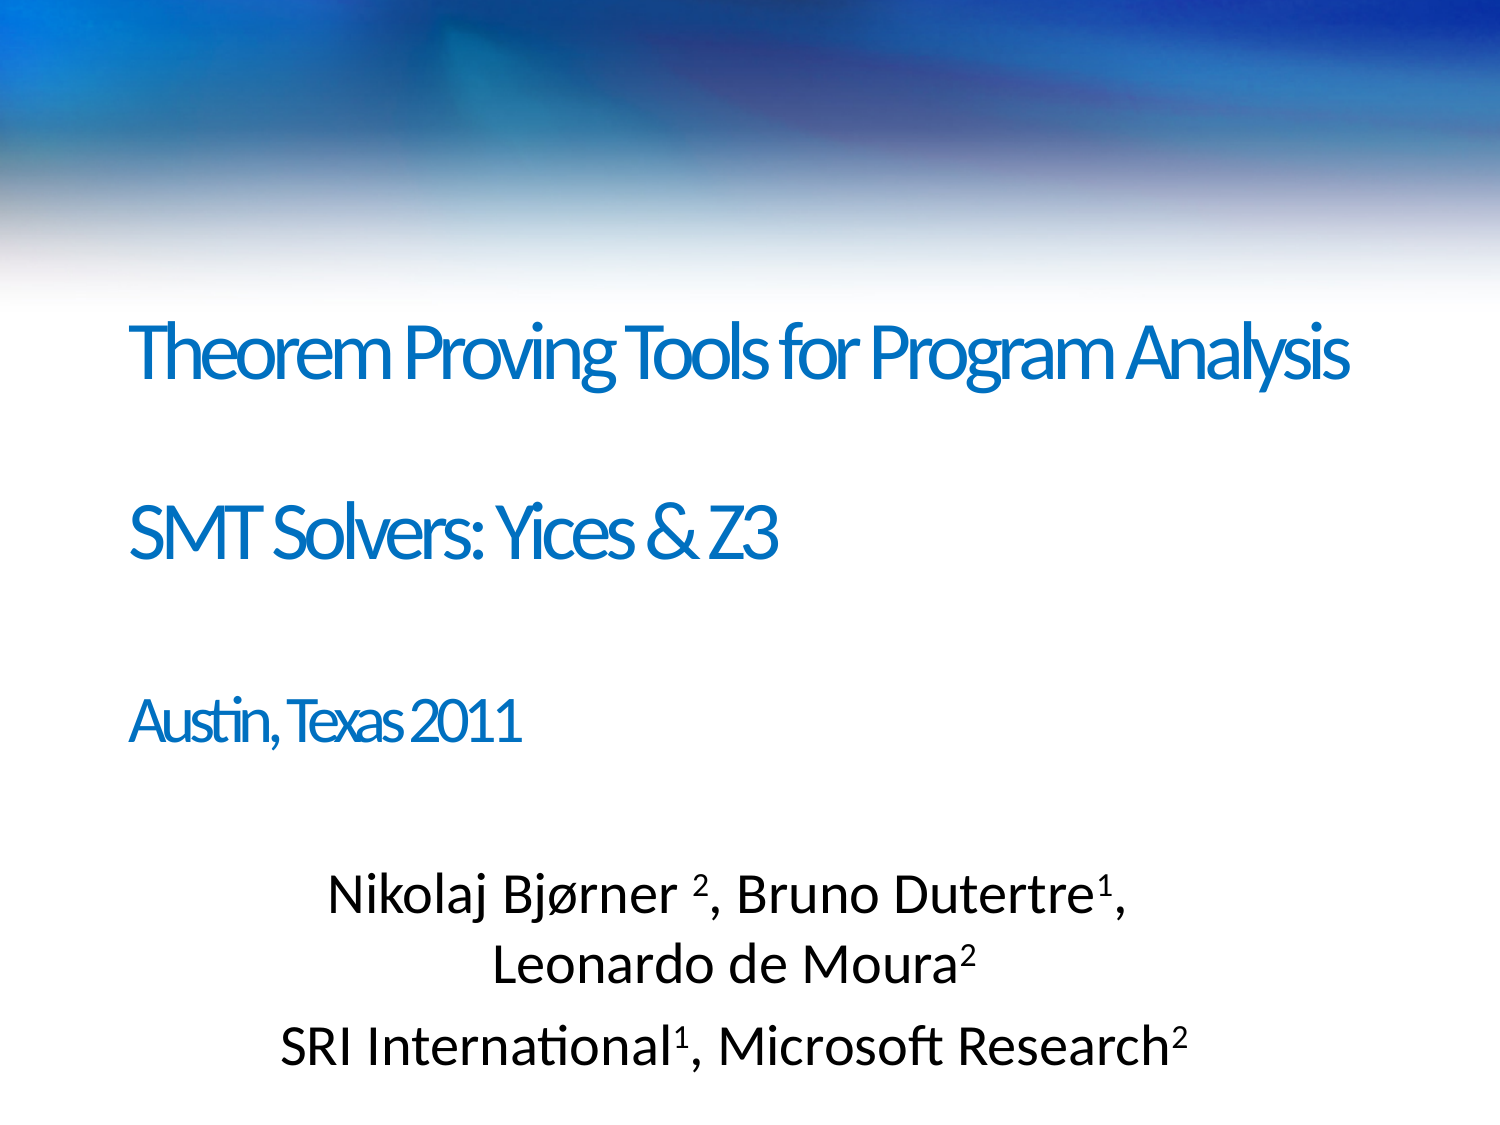

Theorem Proving Tools for Program Analysis
SMT Solvers: Yices & Z3
Austin, Texas 2011
Nikolaj Bjørner 2, Bruno Dutertre1,
Leonardo de Moura2
SRI International1, Microsoft Research2